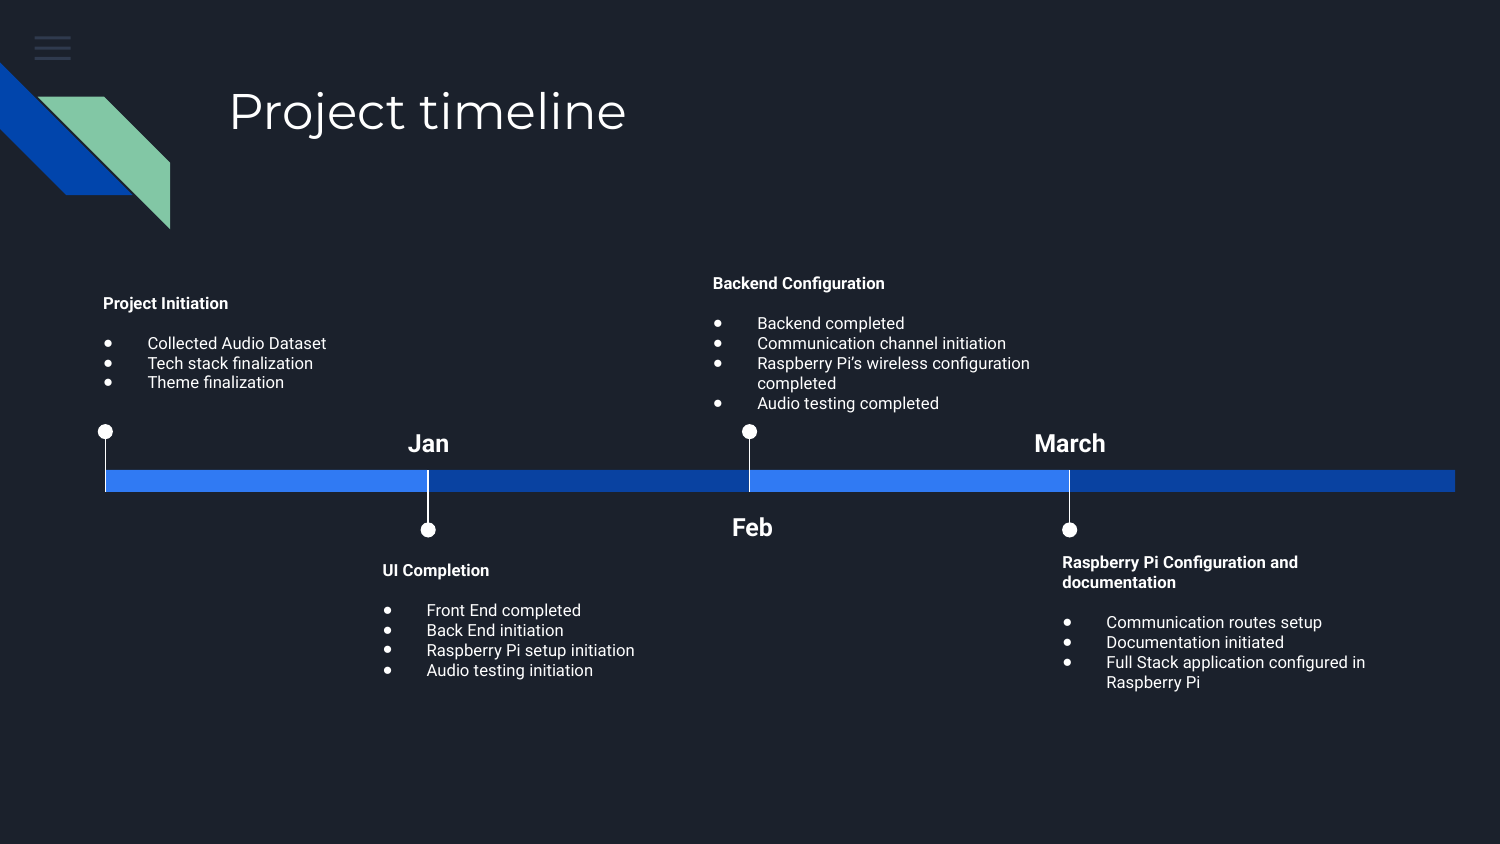

# Project timeline
Backend Configuration

Backend completed
Communication channel initiation
Raspberry Pi’s wireless configuration completed
Audio testing completed
Project Initiation

Collected Audio Dataset
Tech stack finalization
Theme finalization

Jan

March

Feb

Raspberry Pi Configuration and documentation

Communication routes setup
Documentation initiated
Full Stack application configured in Raspberry Pi
UI Completion

Front End completed
Back End initiation
Raspberry Pi setup initiation
Audio testing initiation